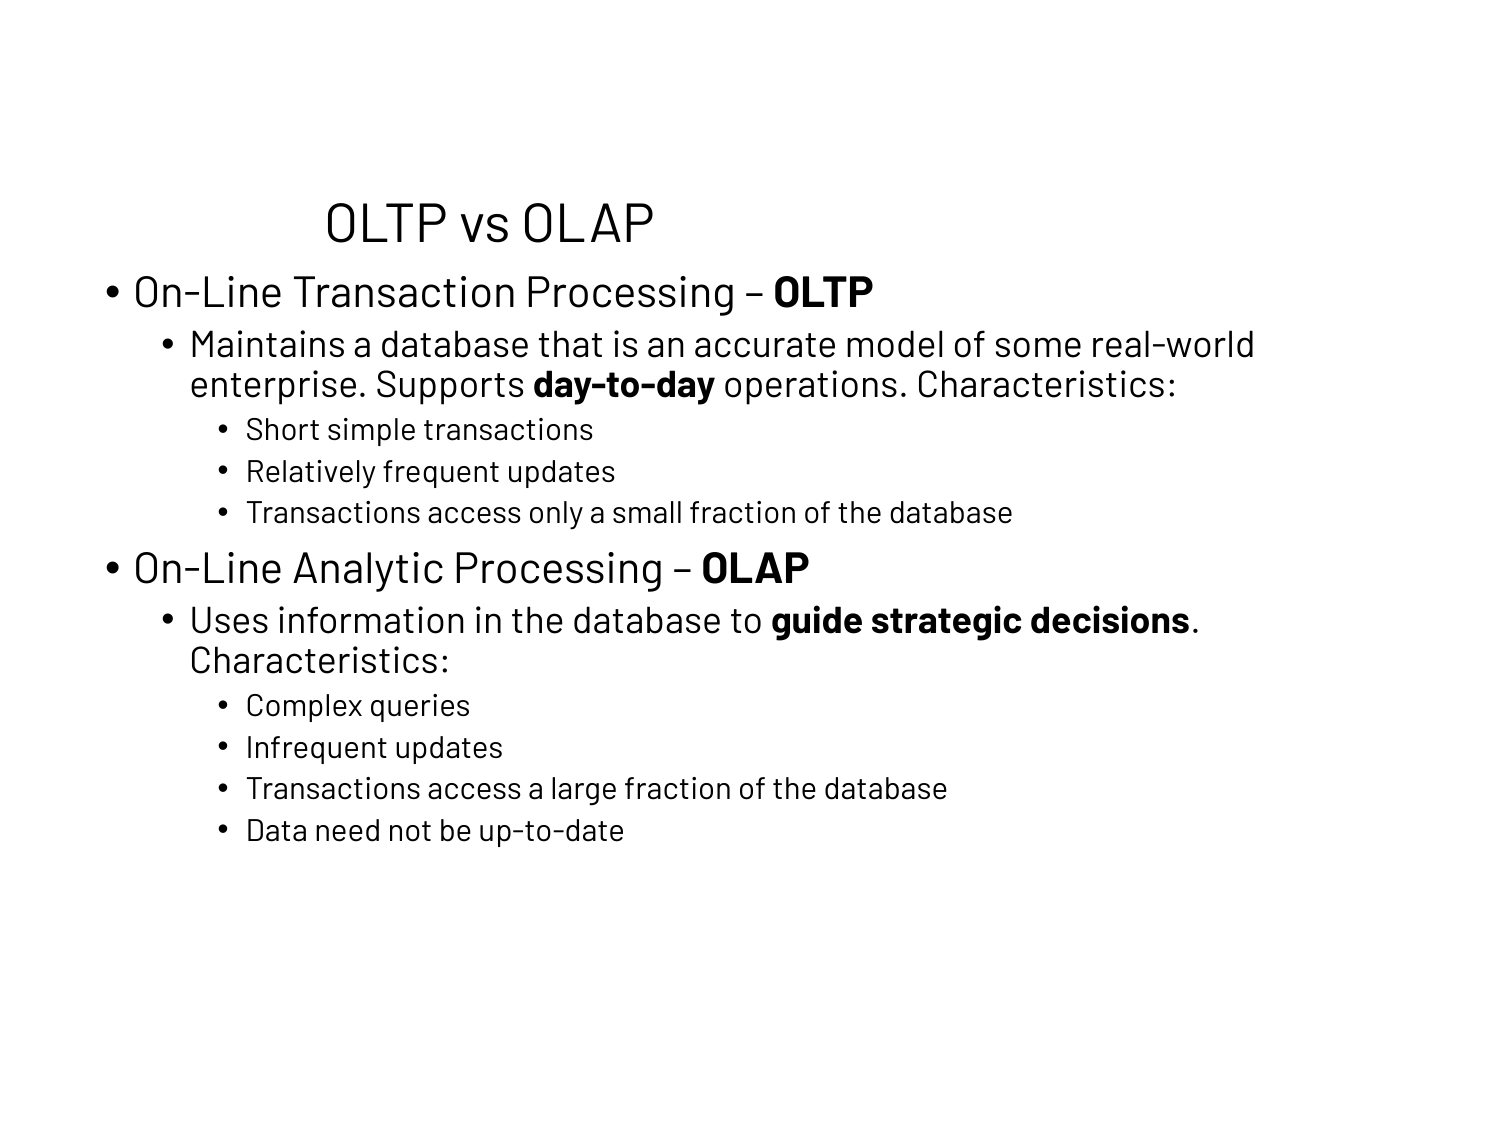

# OLTP vs OLAP
On-Line Transaction Processing – OLTP
Maintains a database that is an accurate model of some real-world enterprise. Supports day-to-day operations. Characteristics:
Short simple transactions
Relatively frequent updates
Transactions access only a small fraction of the database
On-Line Analytic Processing – OLAP
Uses information in the database to guide strategic decisions. Characteristics:
Complex queries
Infrequent updates
Transactions access a large fraction of the database
Data need not be up-to-date
25